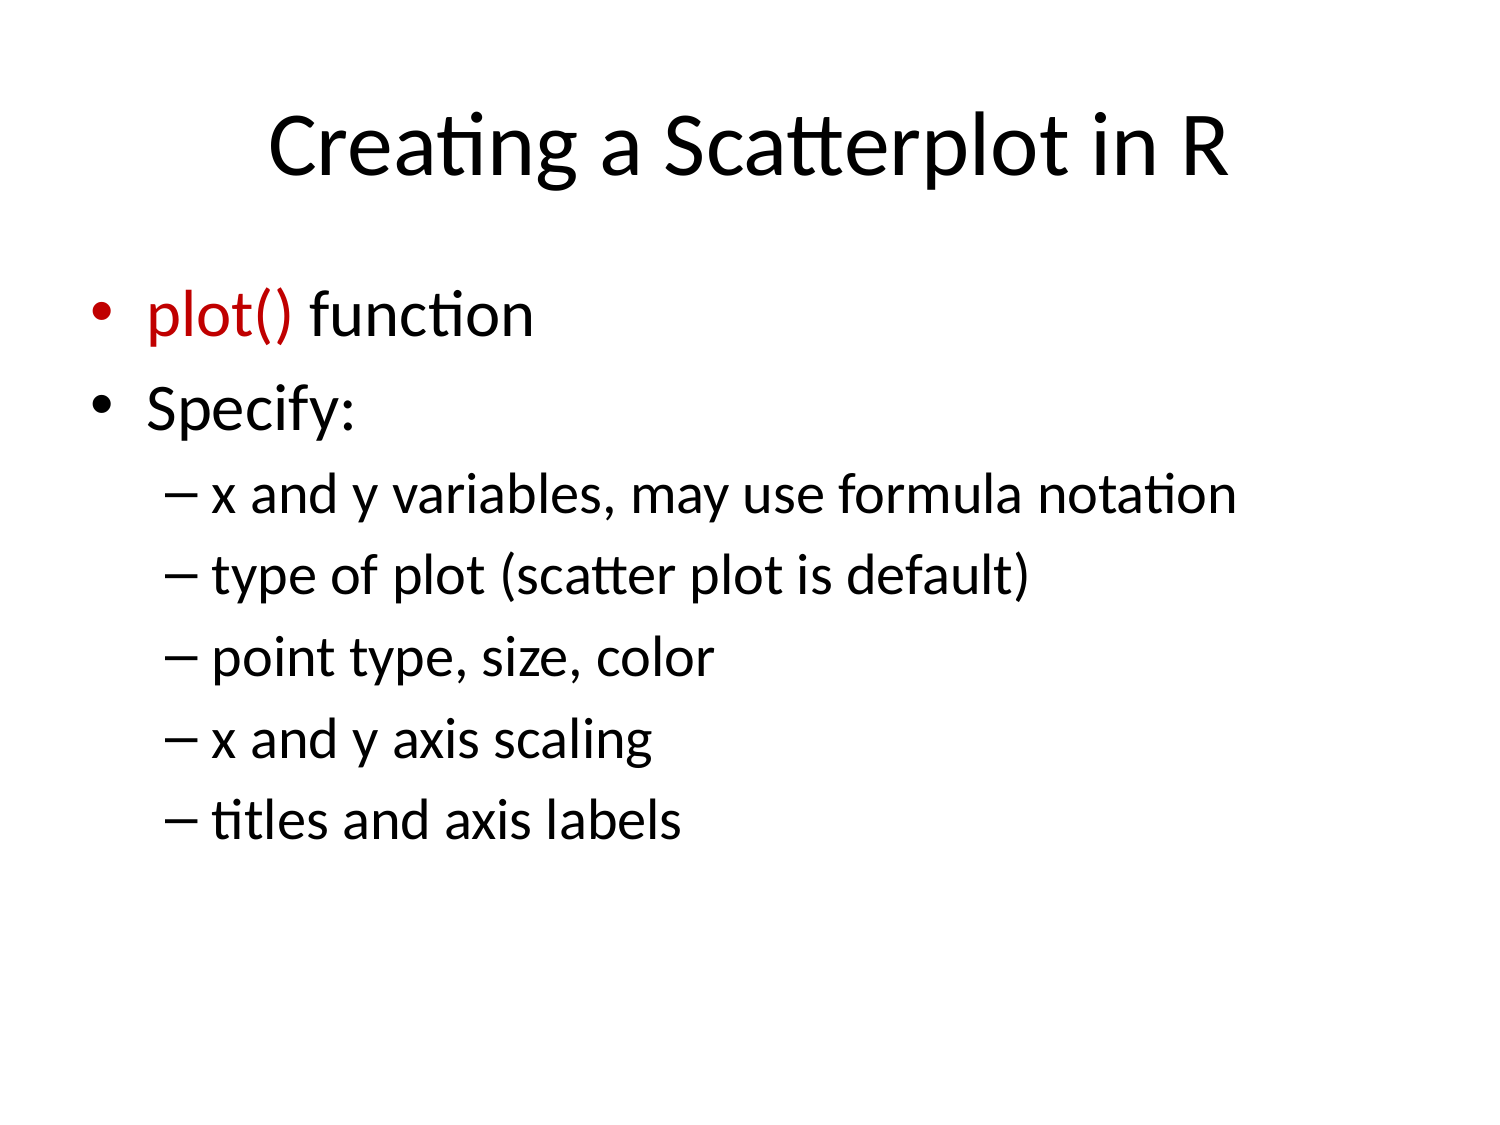

# Creating a Scatterplot in R
plot() function
Specify:
x and y variables, may use formula notation
type of plot (scatter plot is default)
point type, size, color
x and y axis scaling
titles and axis labels